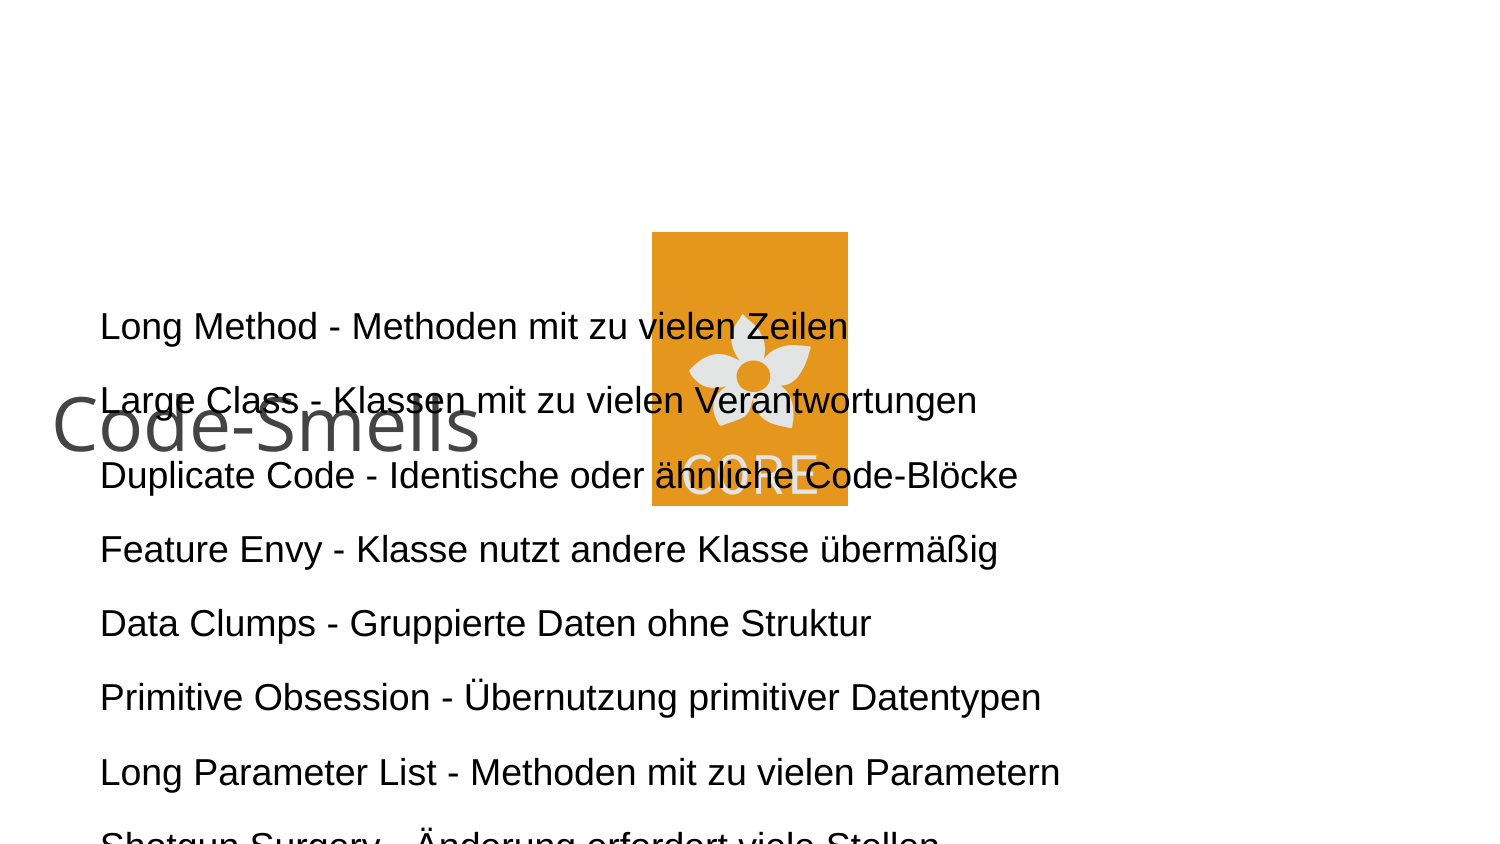

# Code-Smells

Long Method - Methoden mit zu vielen Zeilen
Large Class - Klassen mit zu vielen Verantwortungen
Duplicate Code - Identische oder ähnliche Code-Blöcke
Feature Envy - Klasse nutzt andere Klasse übermäßig
Data Clumps - Gruppierte Daten ohne Struktur
Primitive Obsession - Übernutzung primitiver Datentypen
Long Parameter List - Methoden mit zu vielen Parametern
Shotgun Surgery - Änderung erfordert viele Stellen